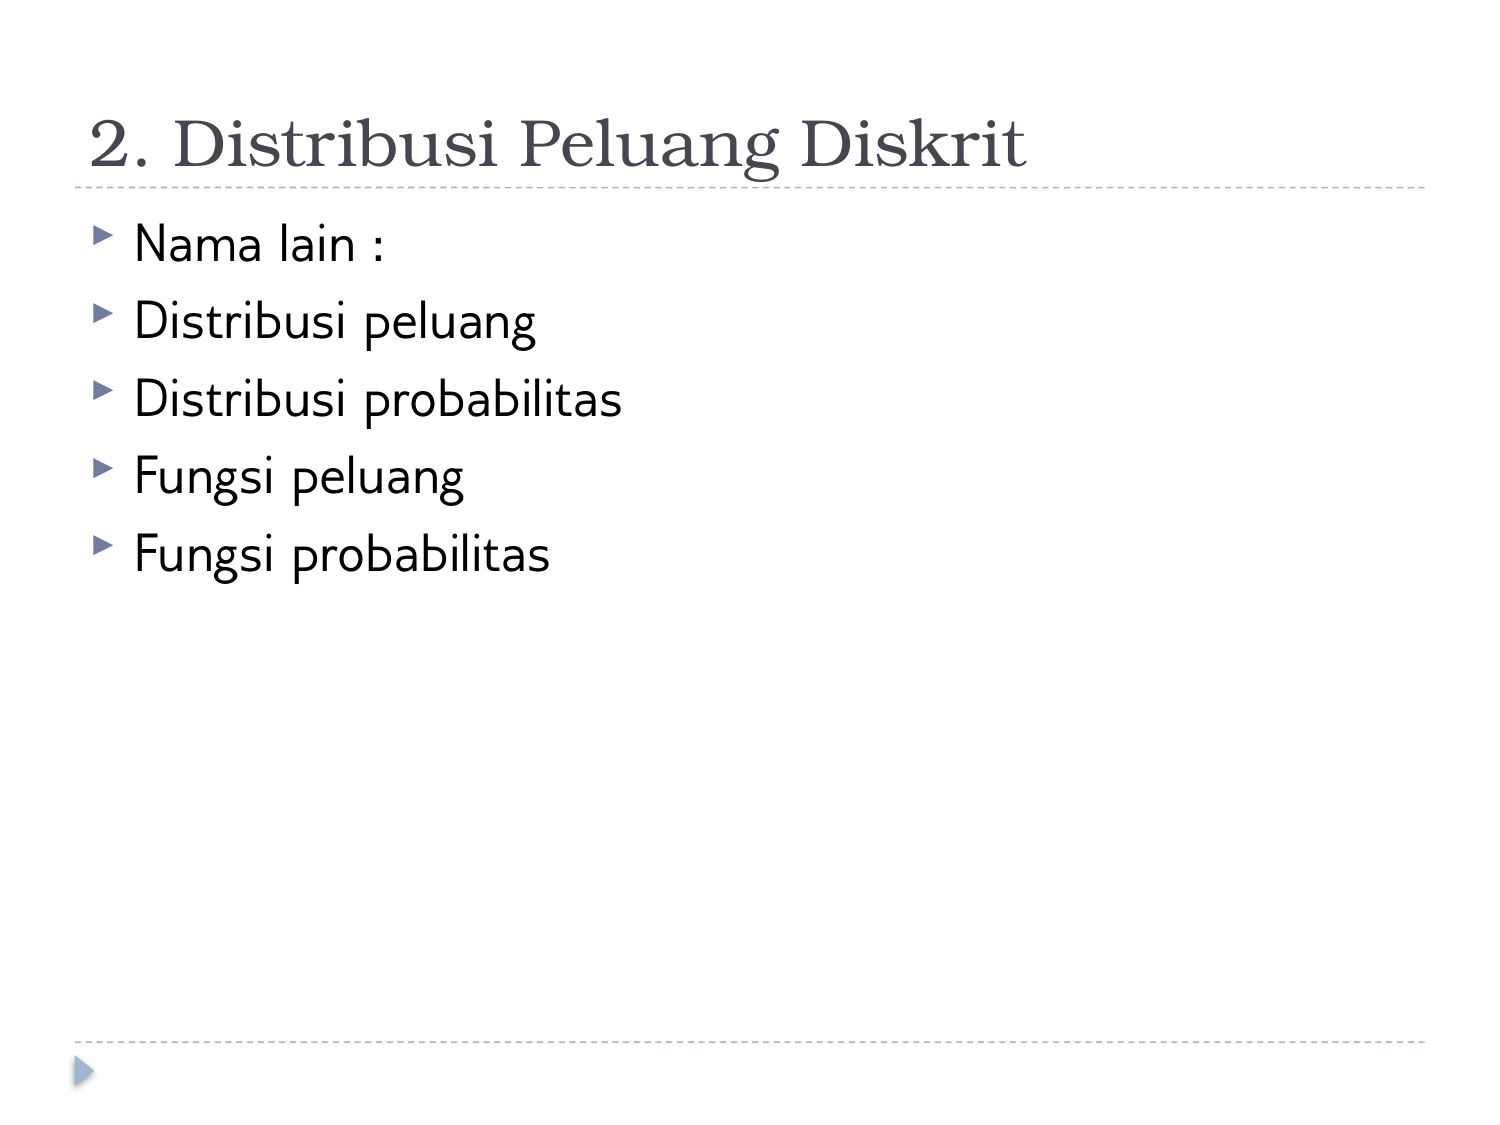

# 2. Distribusi Peluang Diskrit
Nama lain :
Distribusi peluang
Distribusi probabilitas
Fungsi peluang
Fungsi probabilitas